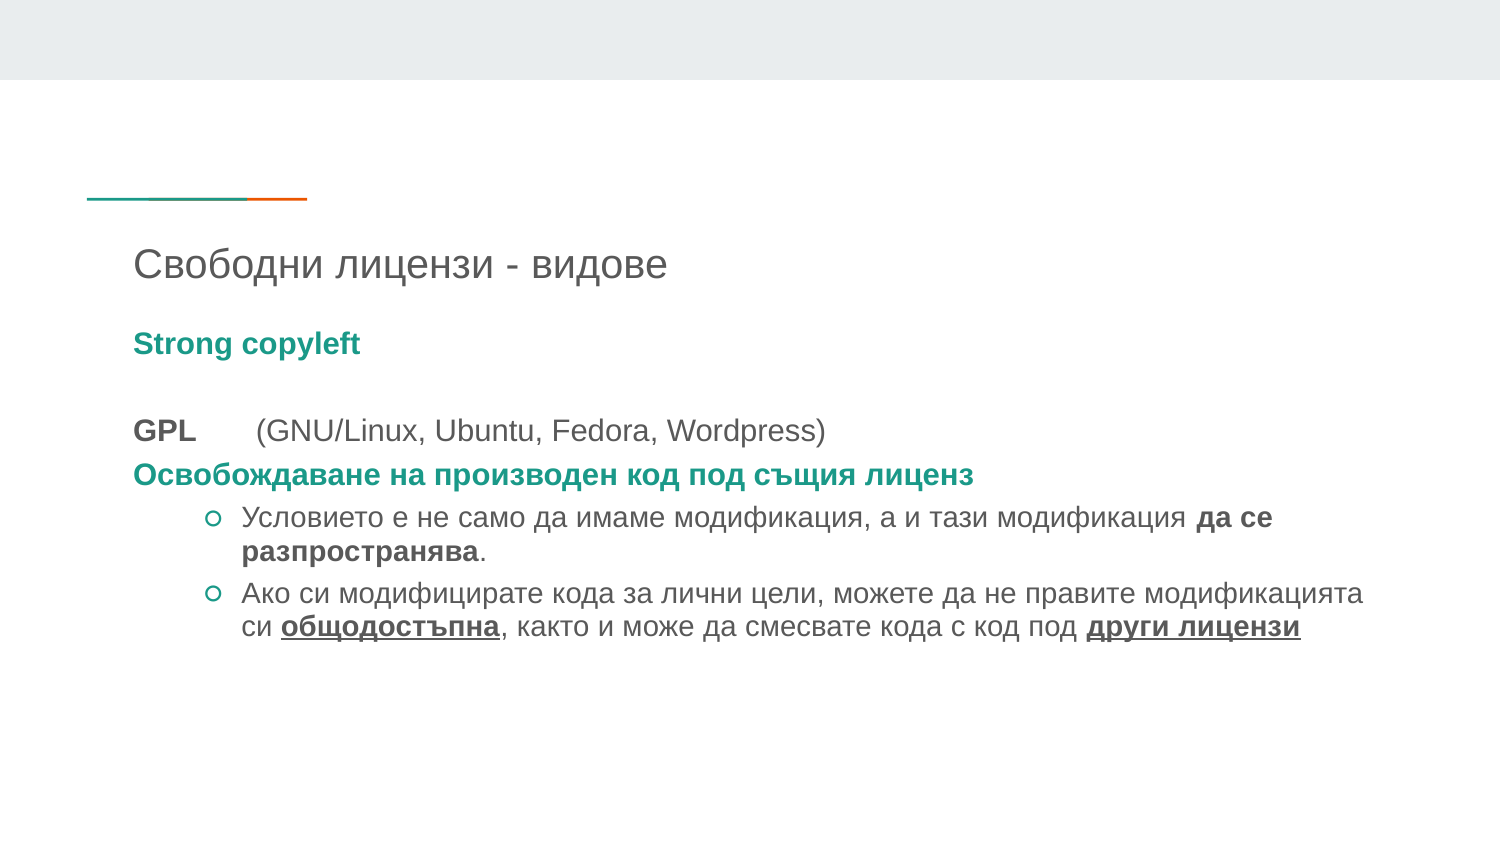

# Свободни лицензи - видове
Strong copyleft

GPL       (GNU/Linux, Ubuntu, Fedora, Wordpress)
Освобождаване на производен код под същия лиценз
Условието е не само да имаме модификация, а и тази модификация да се разпространява.
Ако си модифицирате кода за лични цели, можете да не правите модификацията си общодостъпна, както и може да смесвате кода с код под други лицензи